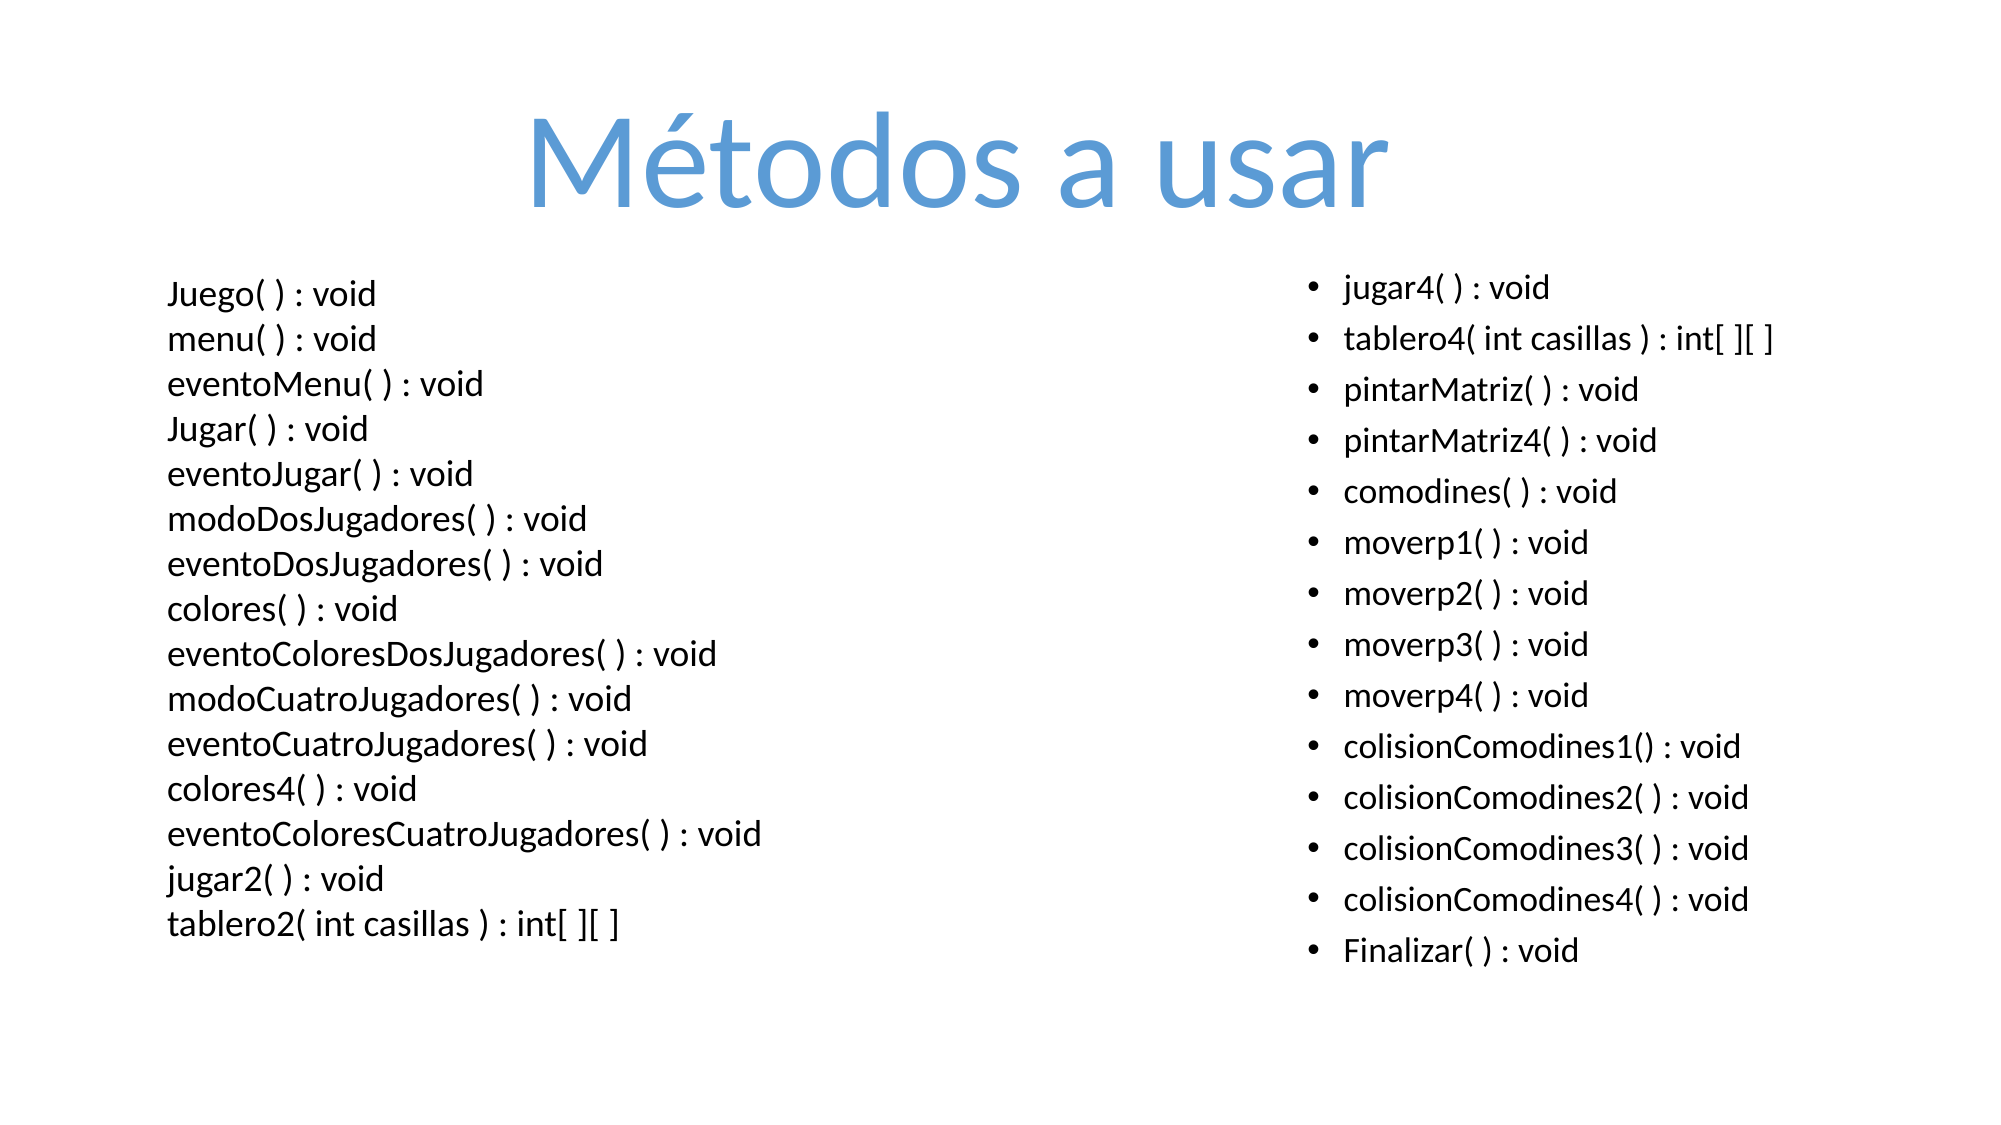

Métodos a usar

Juego( ) : void
menu( ) : void
eventoMenu( ) : void
Jugar( ) : void
eventoJugar( ) : void
modoDosJugadores( ) : void
eventoDosJugadores( ) : void
colores( ) : void
eventoColoresDosJugadores( ) : void
modoCuatroJugadores( ) : void
eventoCuatroJugadores( ) : void
colores4( ) : void
eventoColoresCuatroJugadores( ) : void
jugar2( ) : void
tablero2( int casillas ) : int[ ][ ]

jugar4( ) : void
tablero4( int casillas ) : int[ ][ ]
pintarMatriz( ) : void
pintarMatriz4( ) : void
comodines( ) : void
moverp1( ) : void
moverp2( ) : void
moverp3( ) : void
moverp4( ) : void
colisionComodines1() : void
colisionComodines2( ) : void
colisionComodines3( ) : void
colisionComodines4( ) : void
Finalizar( ) : void